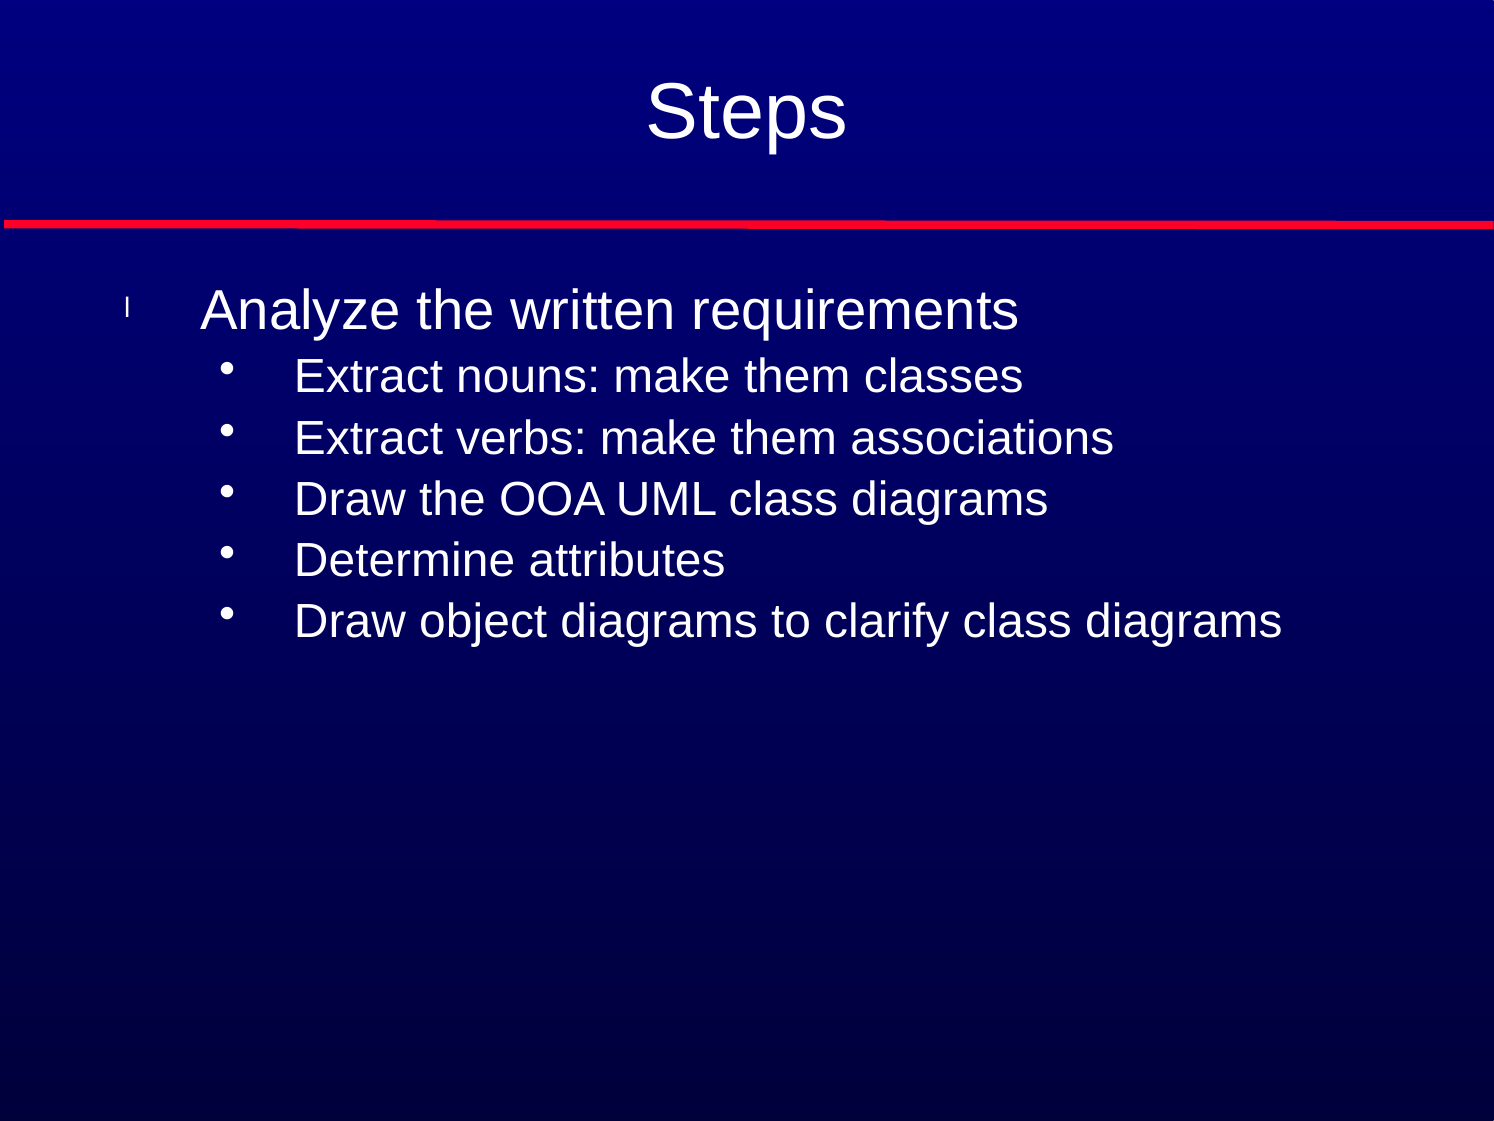

# Steps
Analyze the written requirements
Extract nouns: make them classes
Extract verbs: make them associations
Draw the OOA UML class diagrams
Determine attributes
Draw object diagrams to clarify class diagrams